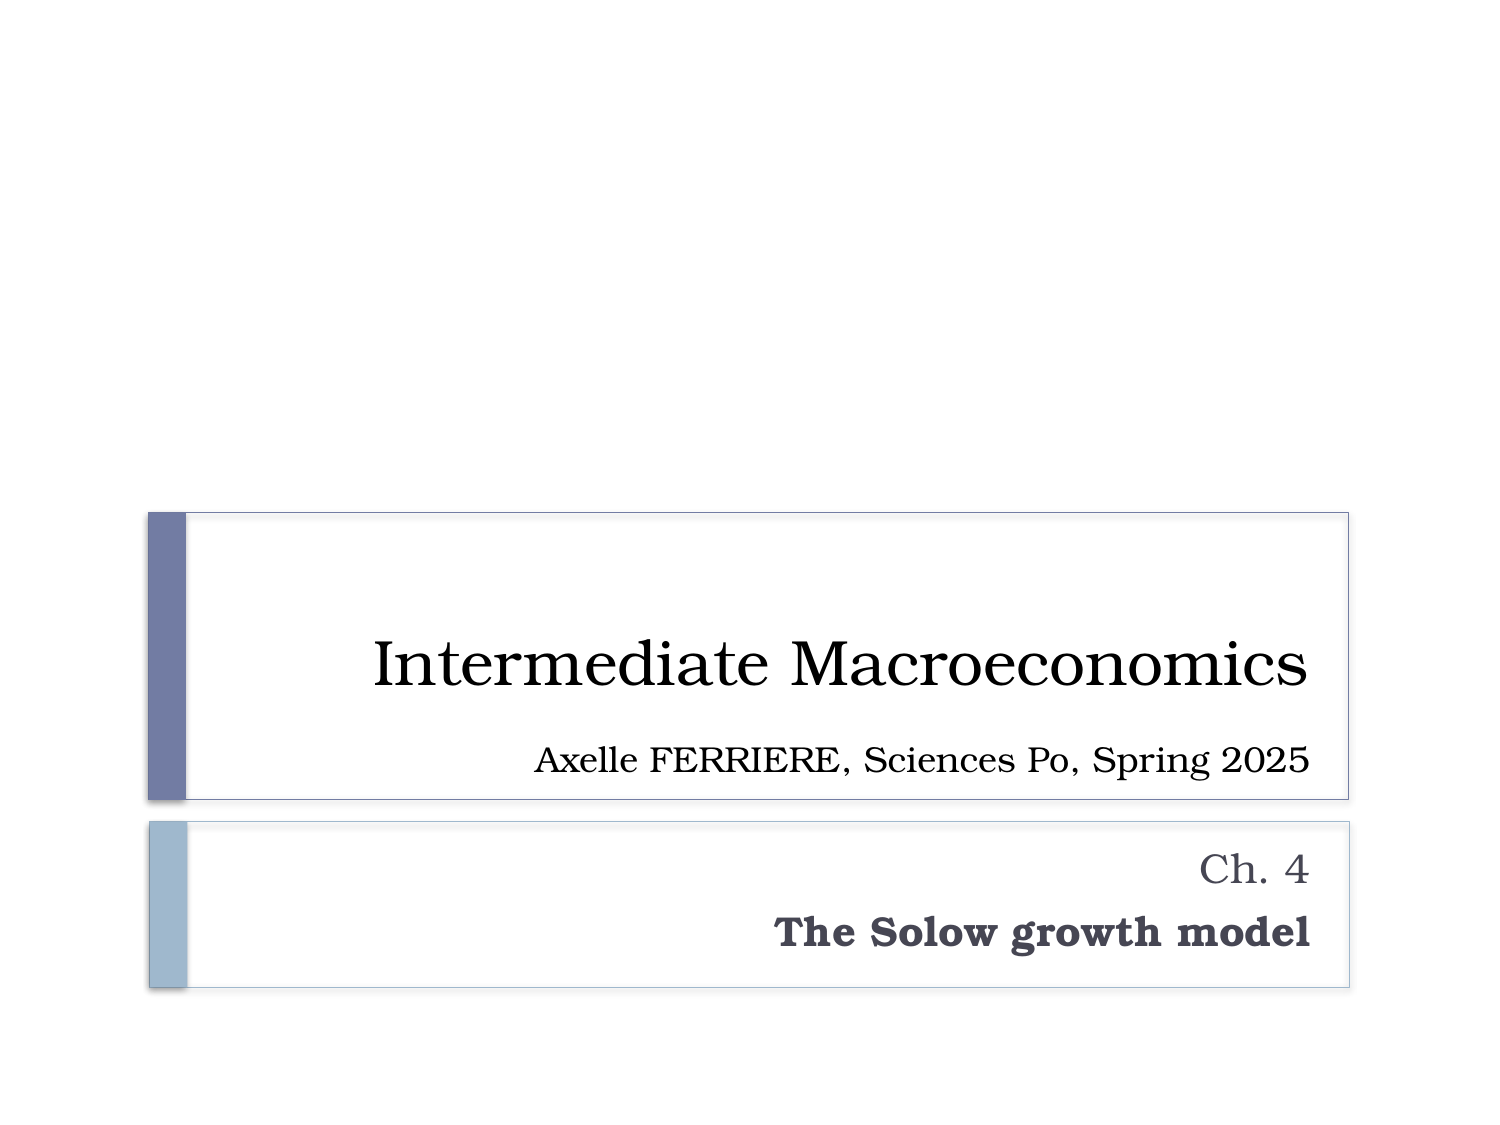

# Intermediate Macroeconomics Axelle FERRIERE, Sciences Po, Spring 2025
Ch. 4
The Solow growth model